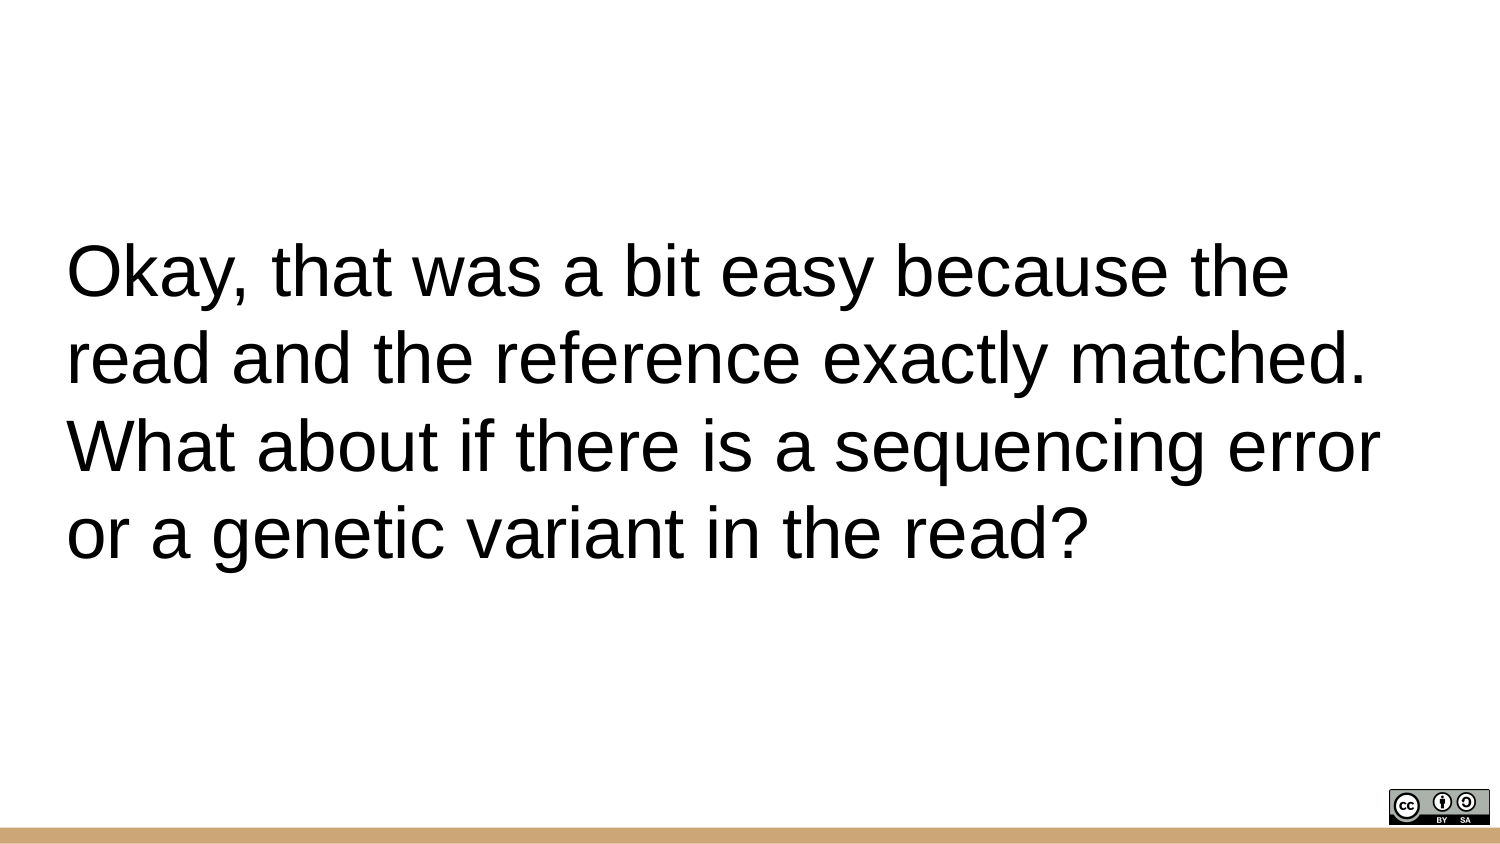

# Okay, that was a bit easy because the read and the reference exactly matched. What about if there is a sequencing error or a genetic variant in the read?